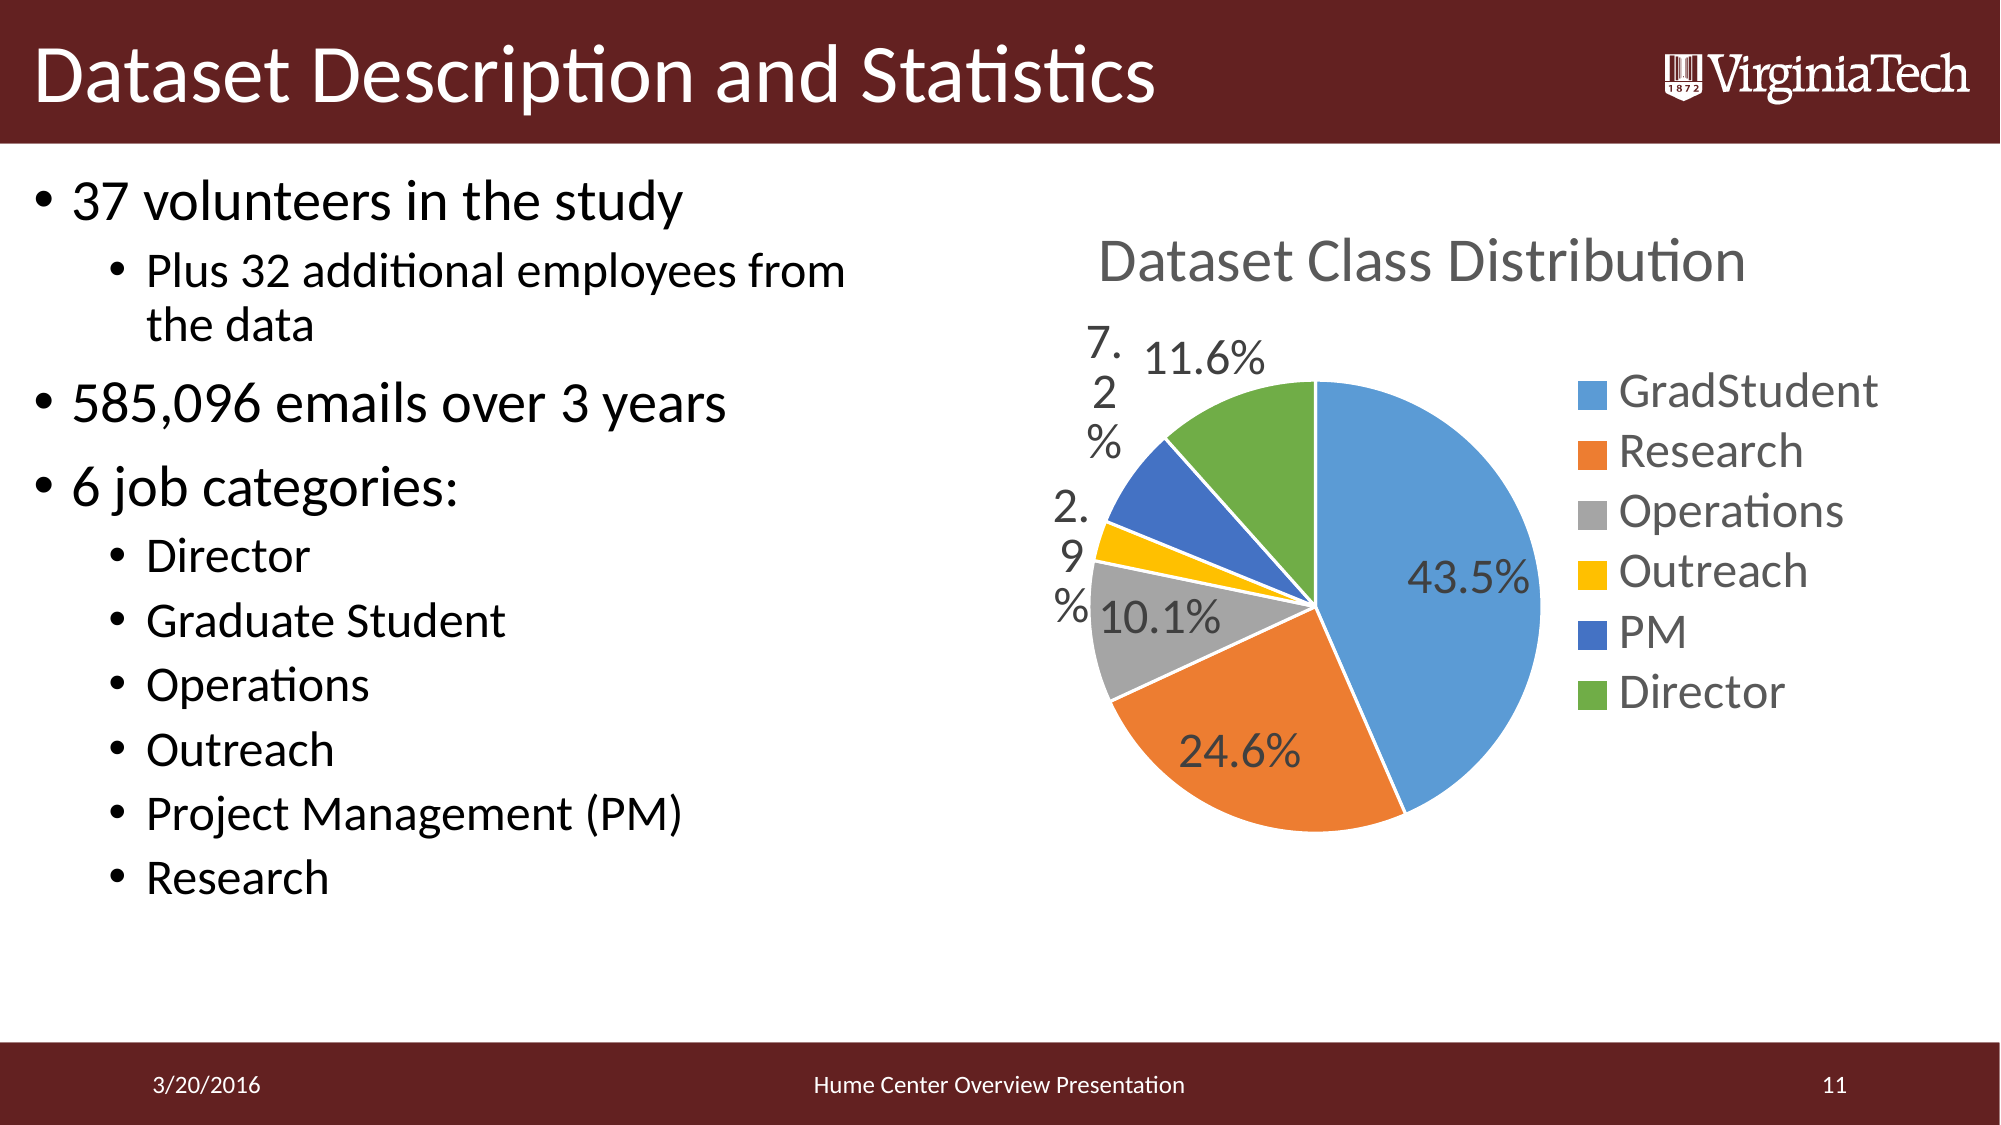

# Dataset Description and Statistics
37 volunteers in the study
Plus 32 additional employees from the data
585,096 emails over 3 years
6 job categories:
Director
Graduate Student
Operations
Outreach
Project Management (PM)
Research

[unsupported chart]

3/20/2016
Hume Center Overview Presentation
11